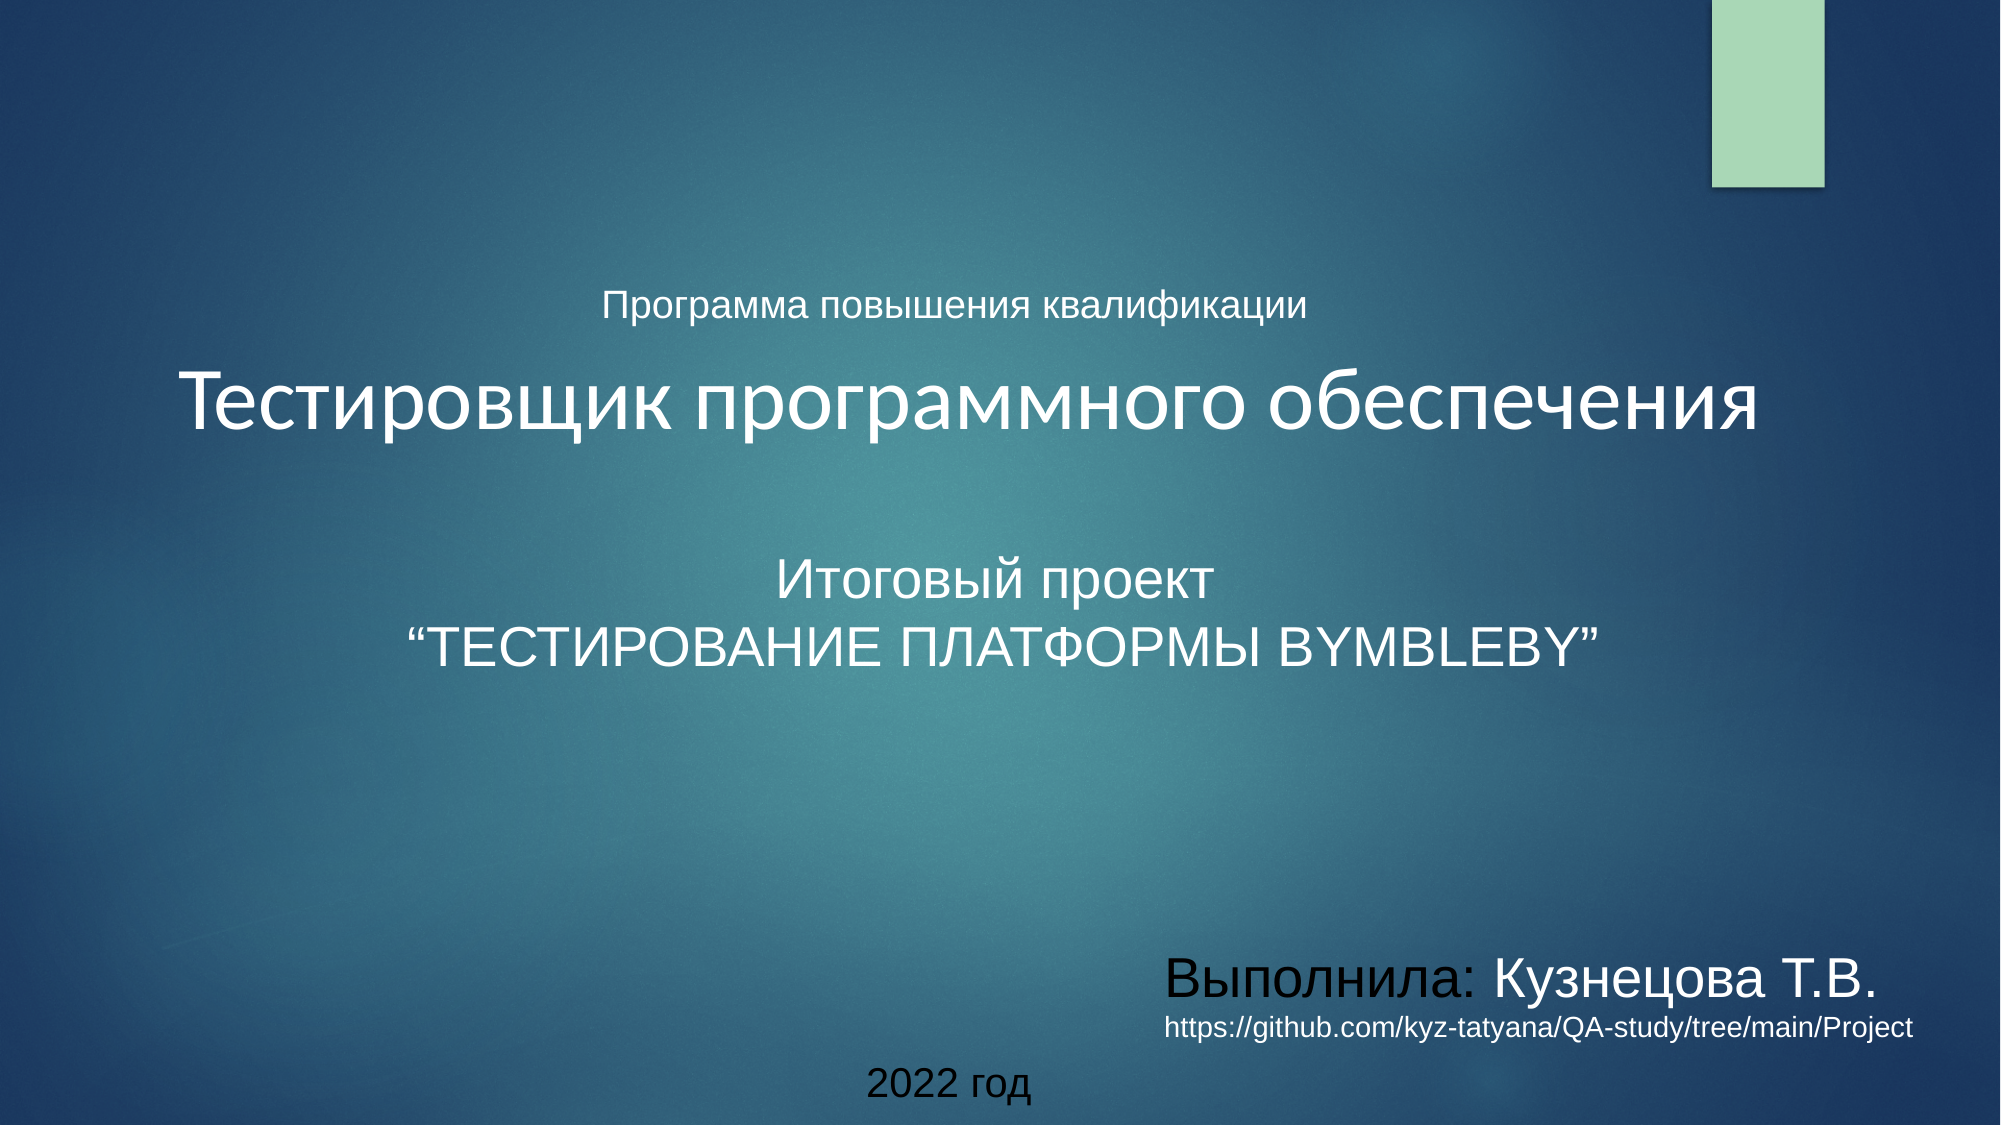

Программа повышения квалификации
Тестировщик программного обеспечения
Итоговый проект
 “ТЕСТИРОВАНИЕ ПЛАТФОРМЫ BYMBLEBY”
Выполнила: Кузнецова Т.В.
https://github.com/kyz-tatyana/QA-study/tree/main/Project
2022 год